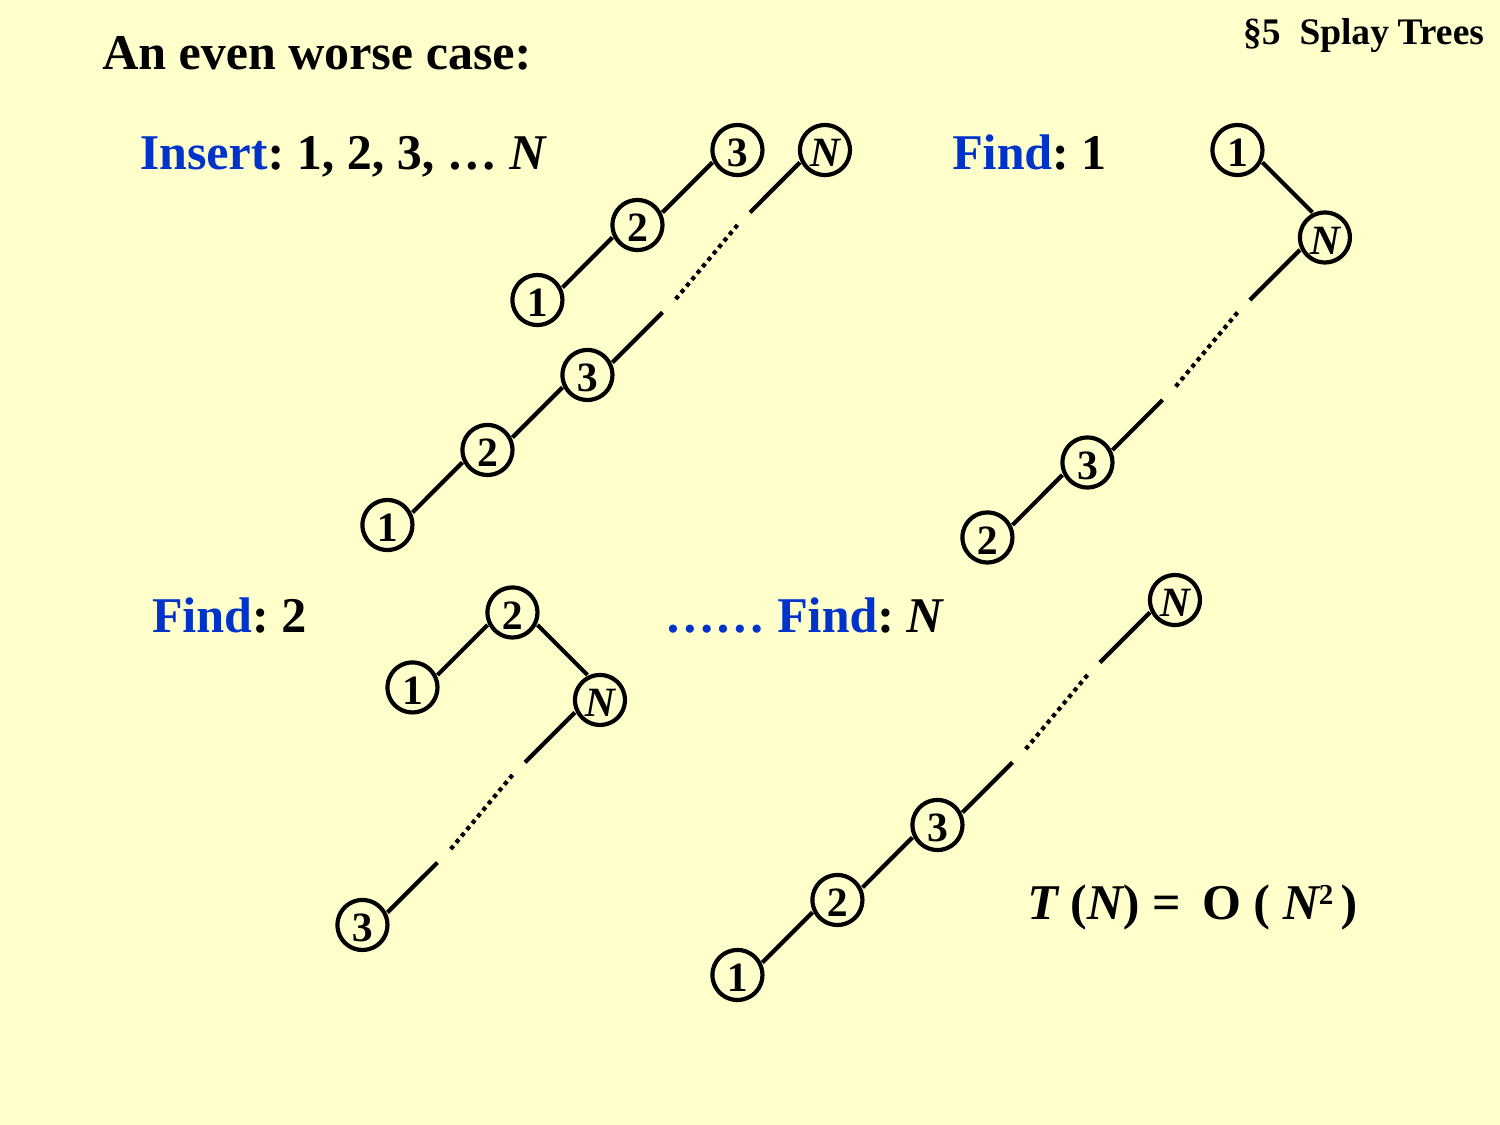

§5  Splay Trees
An even worse case:
Insert: 1, 2, 3, … N
Find: 1
N

3

2

1
3

2

1

1

N

3

2

2

1
1

2

3

Find: 2
…… Find: N
N

3

2

1
2

1
N

3
T (N) =
O ( N2 )